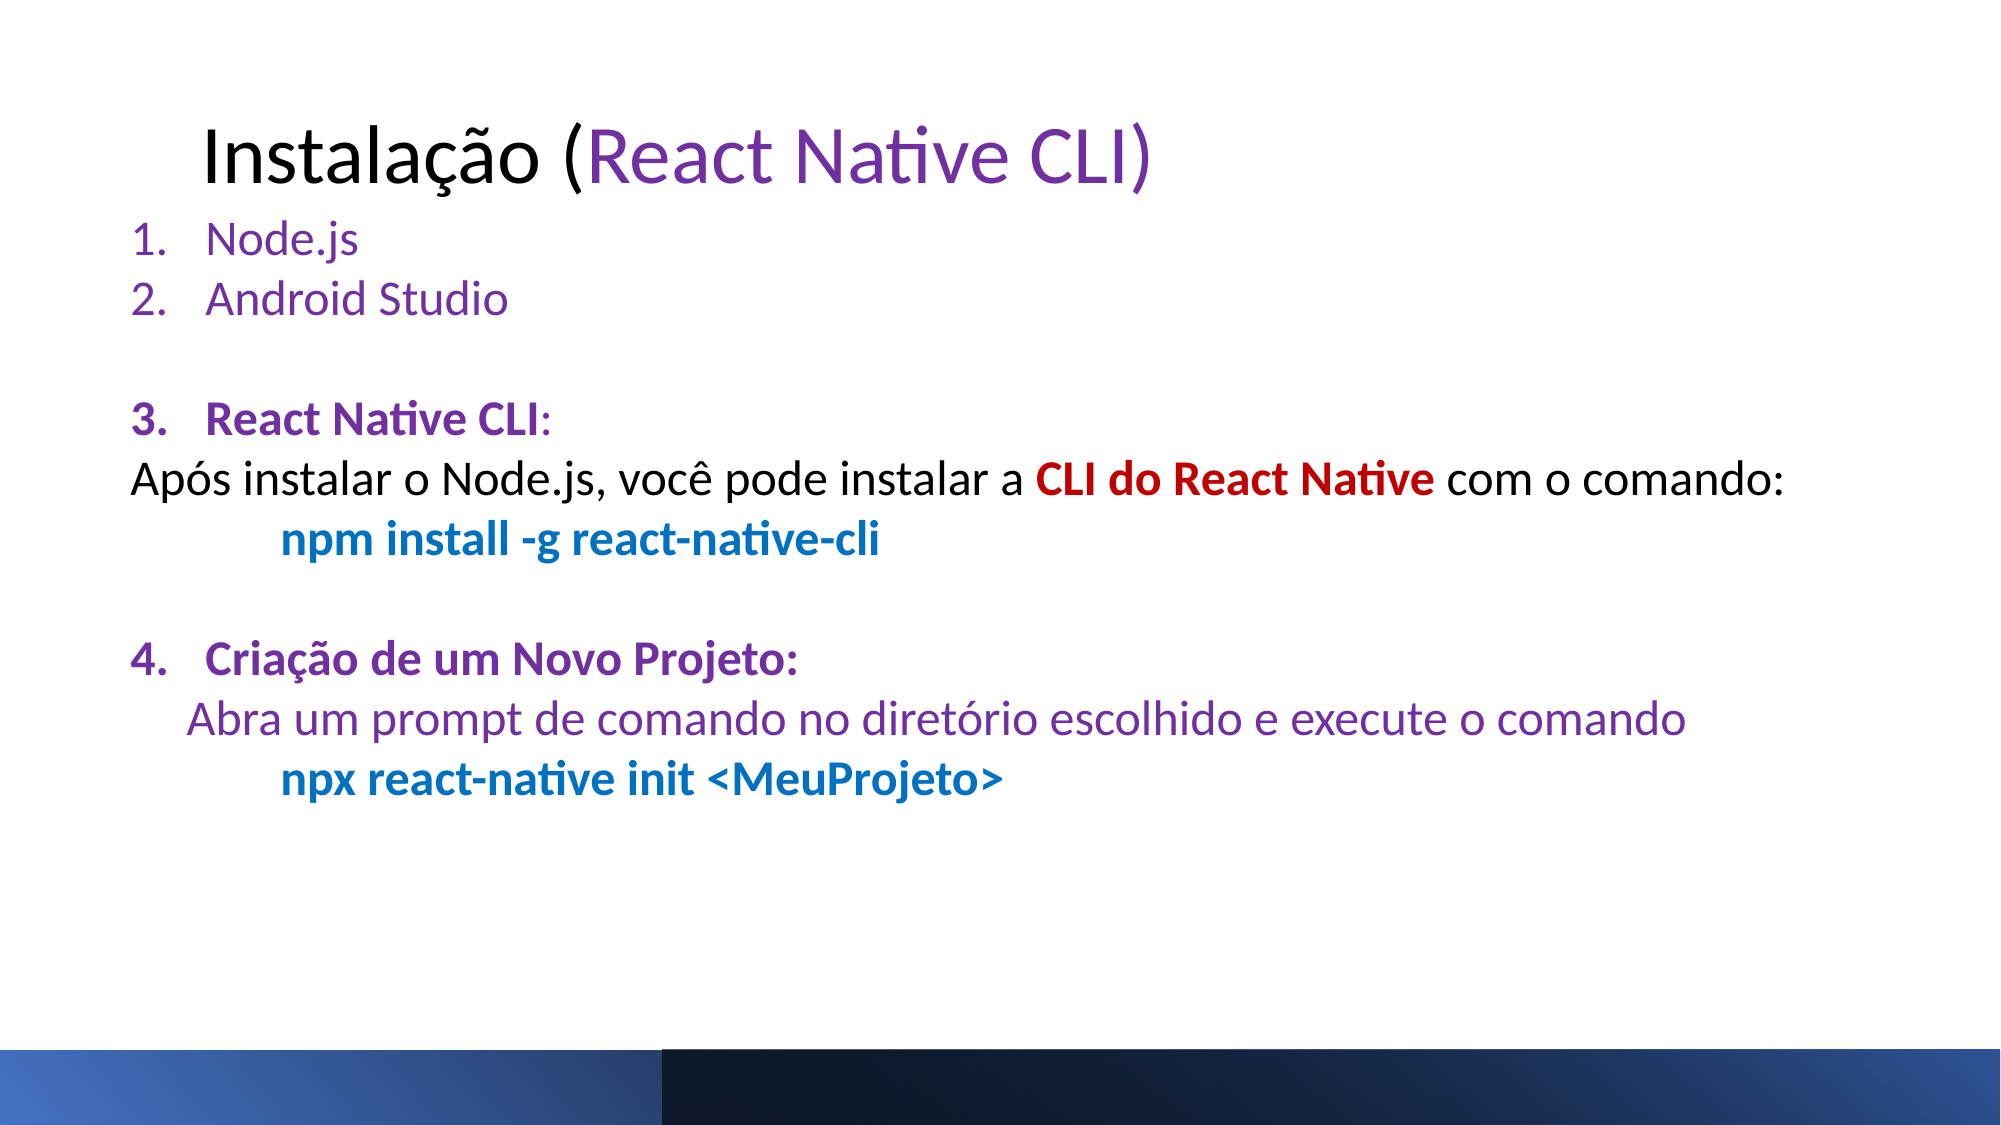

# Instalação (React Native CLI)
Node.js
Android Studio

React Native CLI:
Após instalar o Node.js, você pode instalar a CLI do React Native com o comando:
	npm install -g react-native-cli

Criação de um Novo Projeto:
     Abra um prompt de comando no diretório escolhido e execute o comando
	npx react-native init <MeuProjeto>